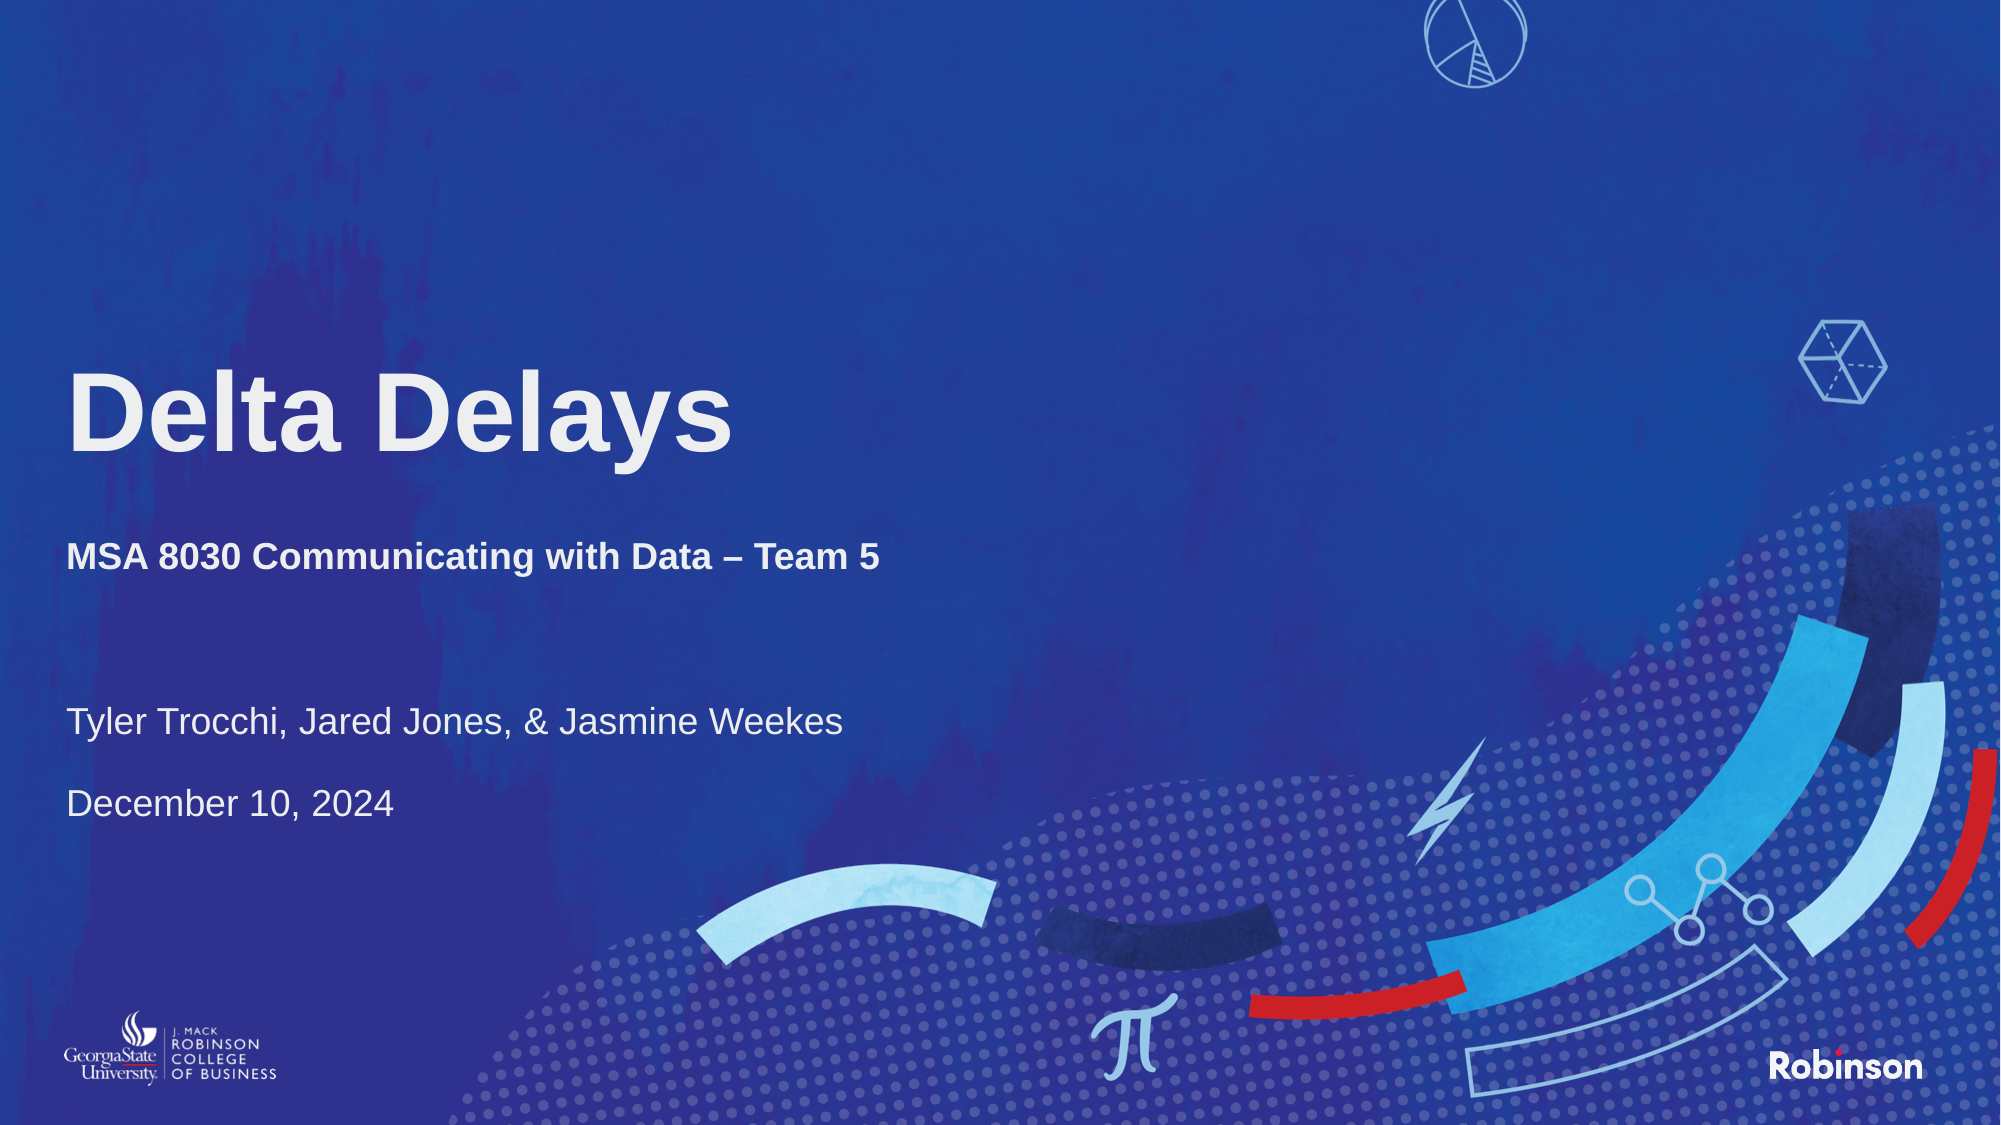

# Delta Delays
MSA 8030 Communicating with Data – Team 5

Tyler Trocchi, Jared Jones, & Jasmine Weekes
December 10, 2024